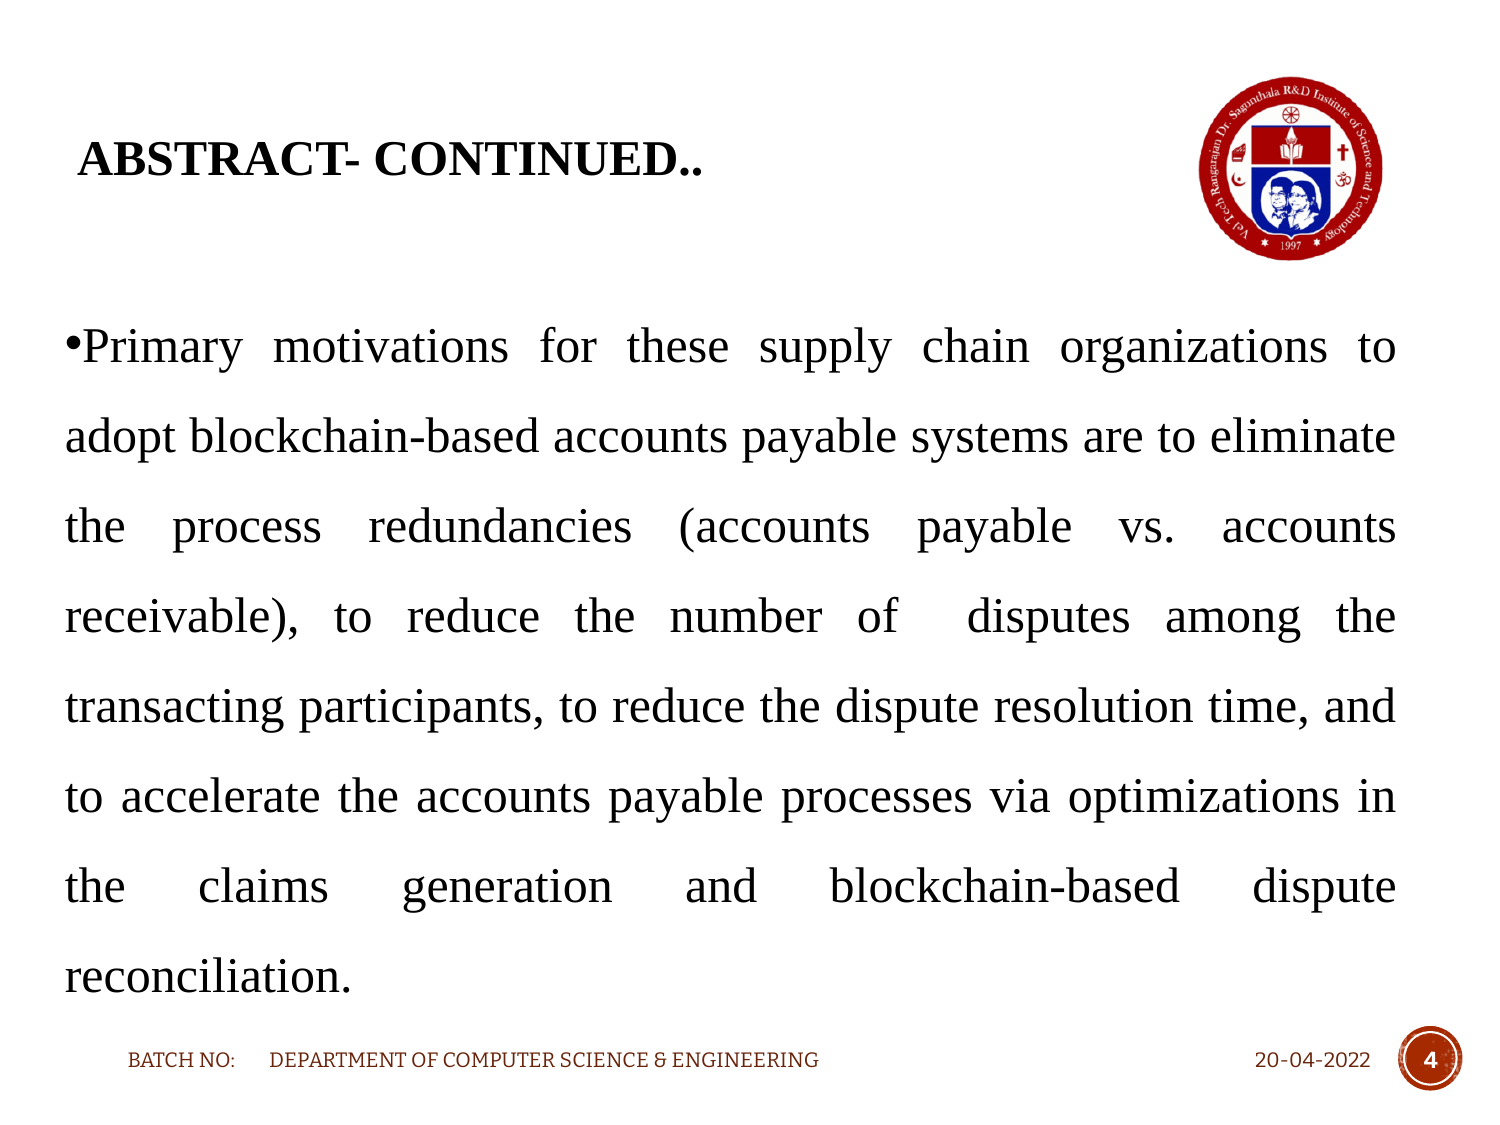

ABSTRACT- continued..
Primary motivations for these supply chain organizations to adopt blockchain-based accounts payable systems are to eliminate the process redundancies (accounts payable vs. accounts receivable), to reduce the number of  disputes among the transacting participants, to reduce the dispute resolution time, and to accelerate the accounts payable processes via optimizations in the claims generation and blockchain-based dispute reconciliation.

BATCH NO:        DEPARTMENT OF COMPUTER SCIENCE & ENGINEERING
20-04-2022
4